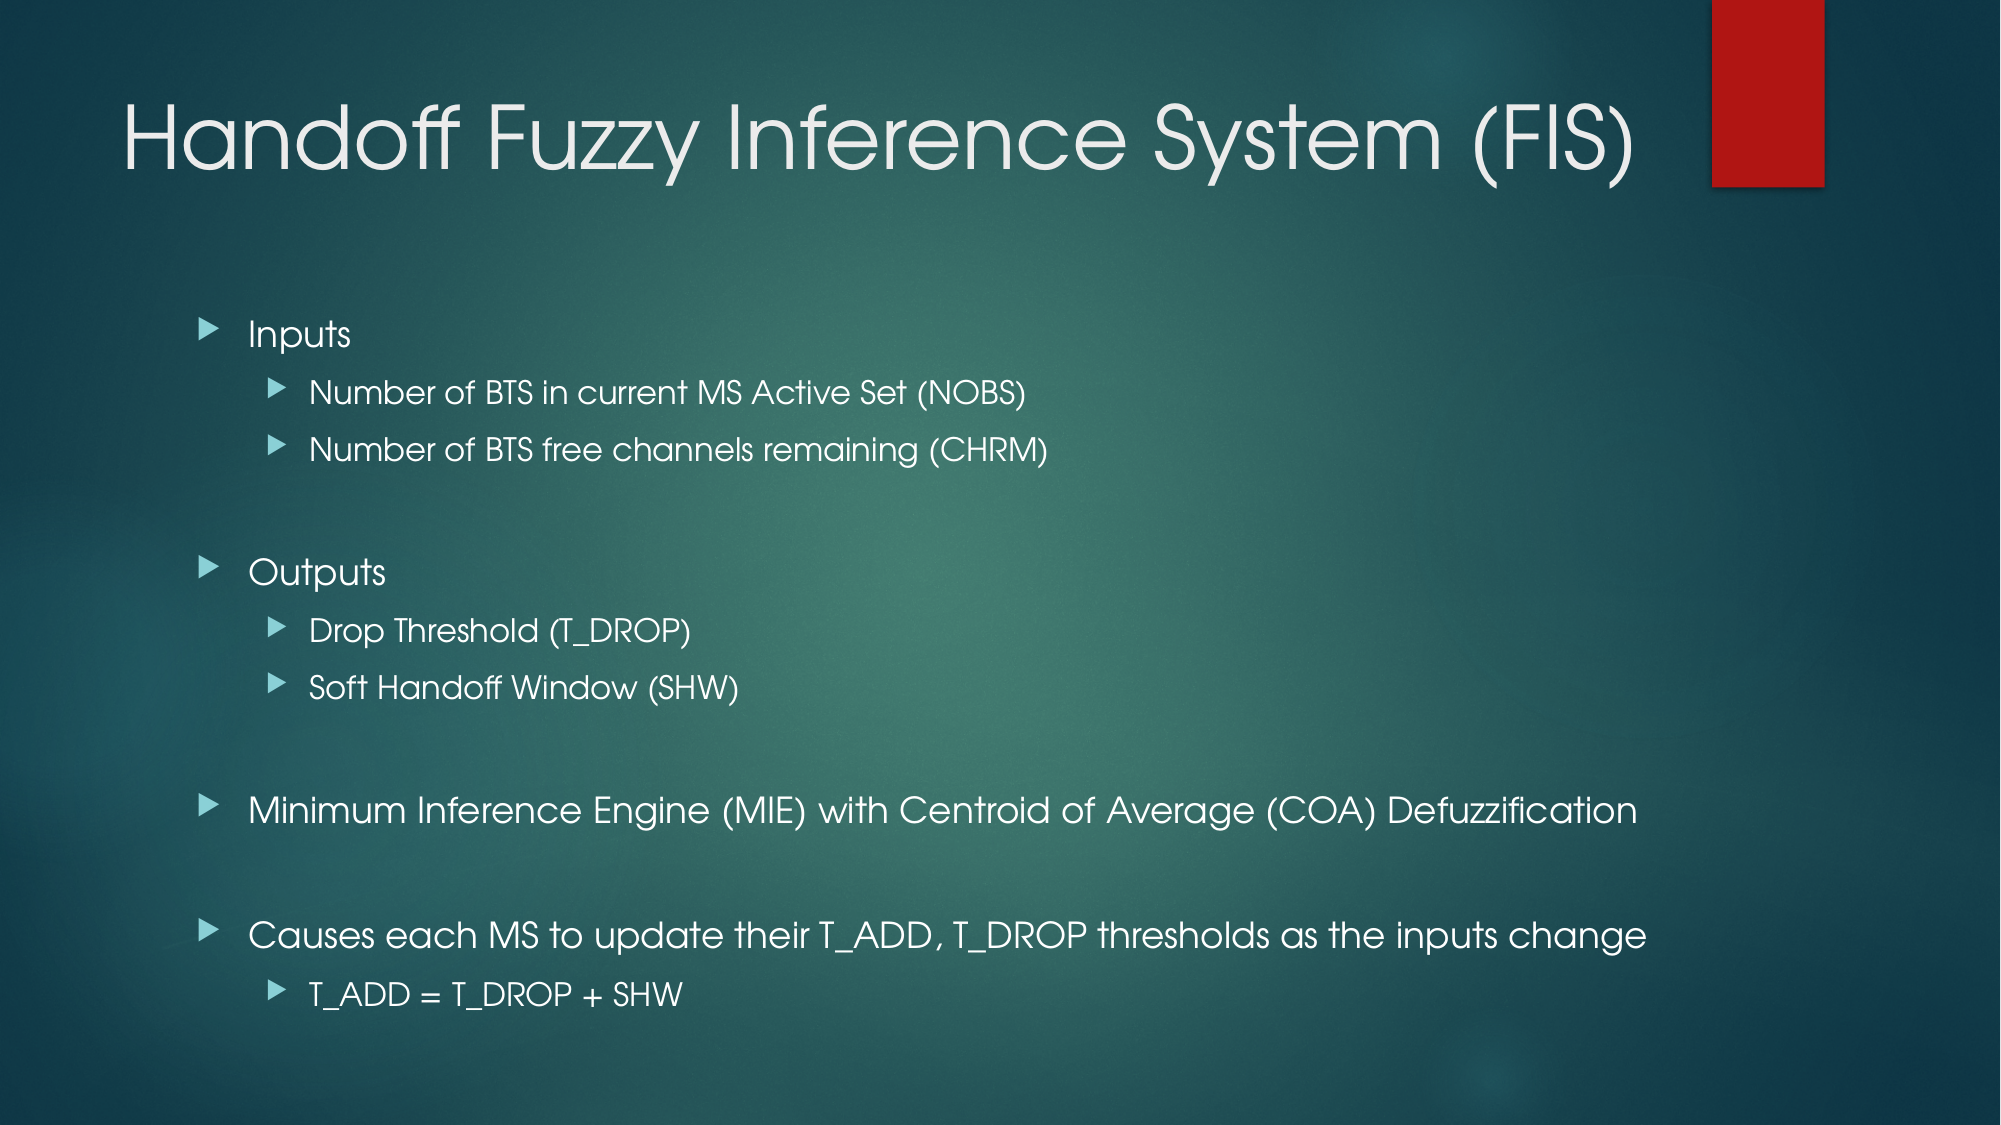

# Handoff Fuzzy Inference System (FIS)
Inputs
Number of BTS in current MS Active Set (NOBS)
Number of BTS free channels remaining (CHRM)

Outputs
Drop Threshold (T_DROP)
Soft Handoff Window (SHW)

Minimum Inference Engine (MIE) with Centroid of Average (COA) Defuzzification

Causes each MS to update their T_ADD, T_DROP thresholds as the inputs change
T_ADD = T_DROP + SHW